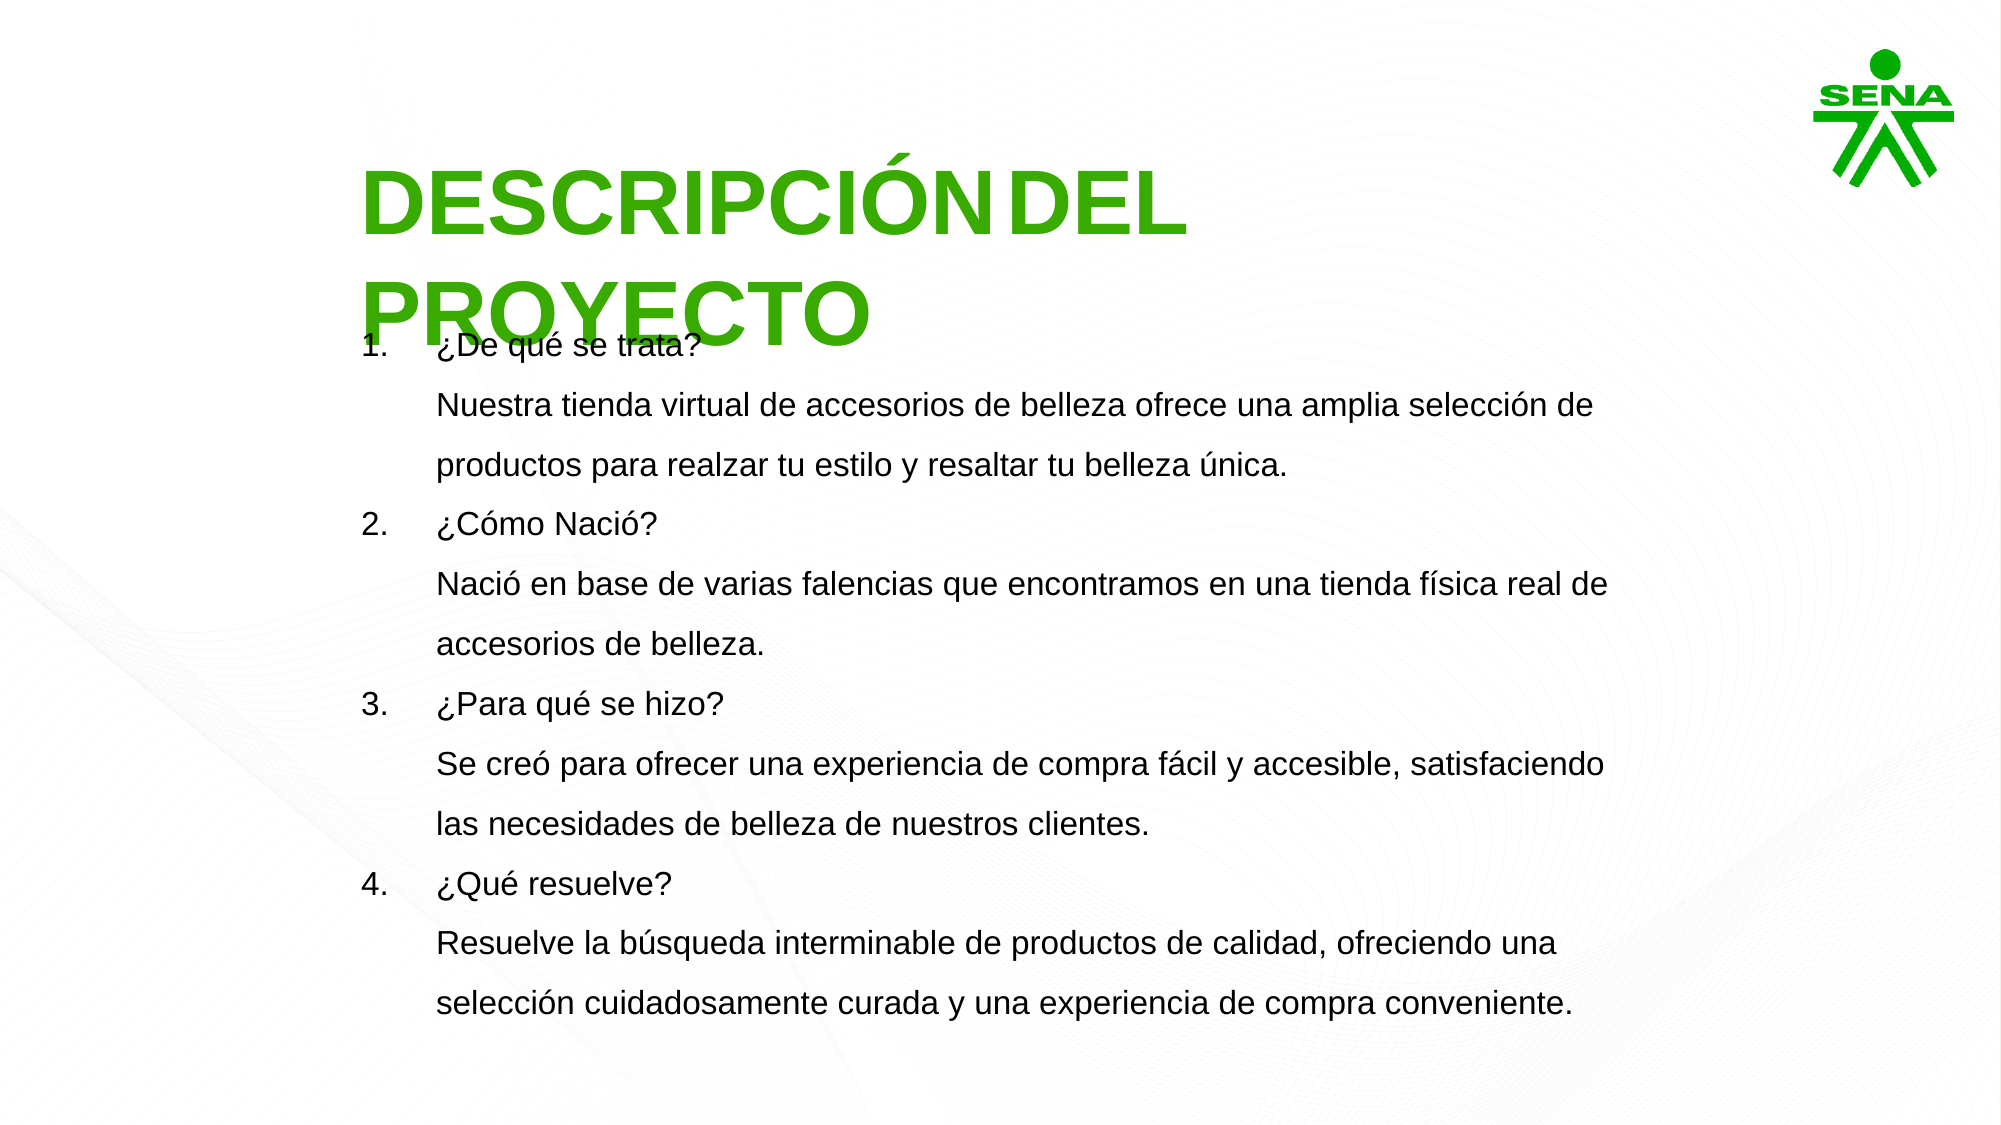

DESCRIPCIÓN DEL PROYECTO
¿De qué se trata?
Nuestra tienda virtual de accesorios de belleza ofrece una amplia selección de productos para realzar tu estilo y resaltar tu belleza única.
¿Cómo Nació?
Nació en base de varias falencias que encontramos en una tienda física real de accesorios de belleza.
¿Para qué se hizo?
Se creó para ofrecer una experiencia de compra fácil y accesible, satisfaciendo las necesidades de belleza de nuestros clientes.
¿Qué resuelve?
Resuelve la búsqueda interminable de productos de calidad, ofreciendo una selección cuidadosamente curada y una experiencia de compra conveniente.